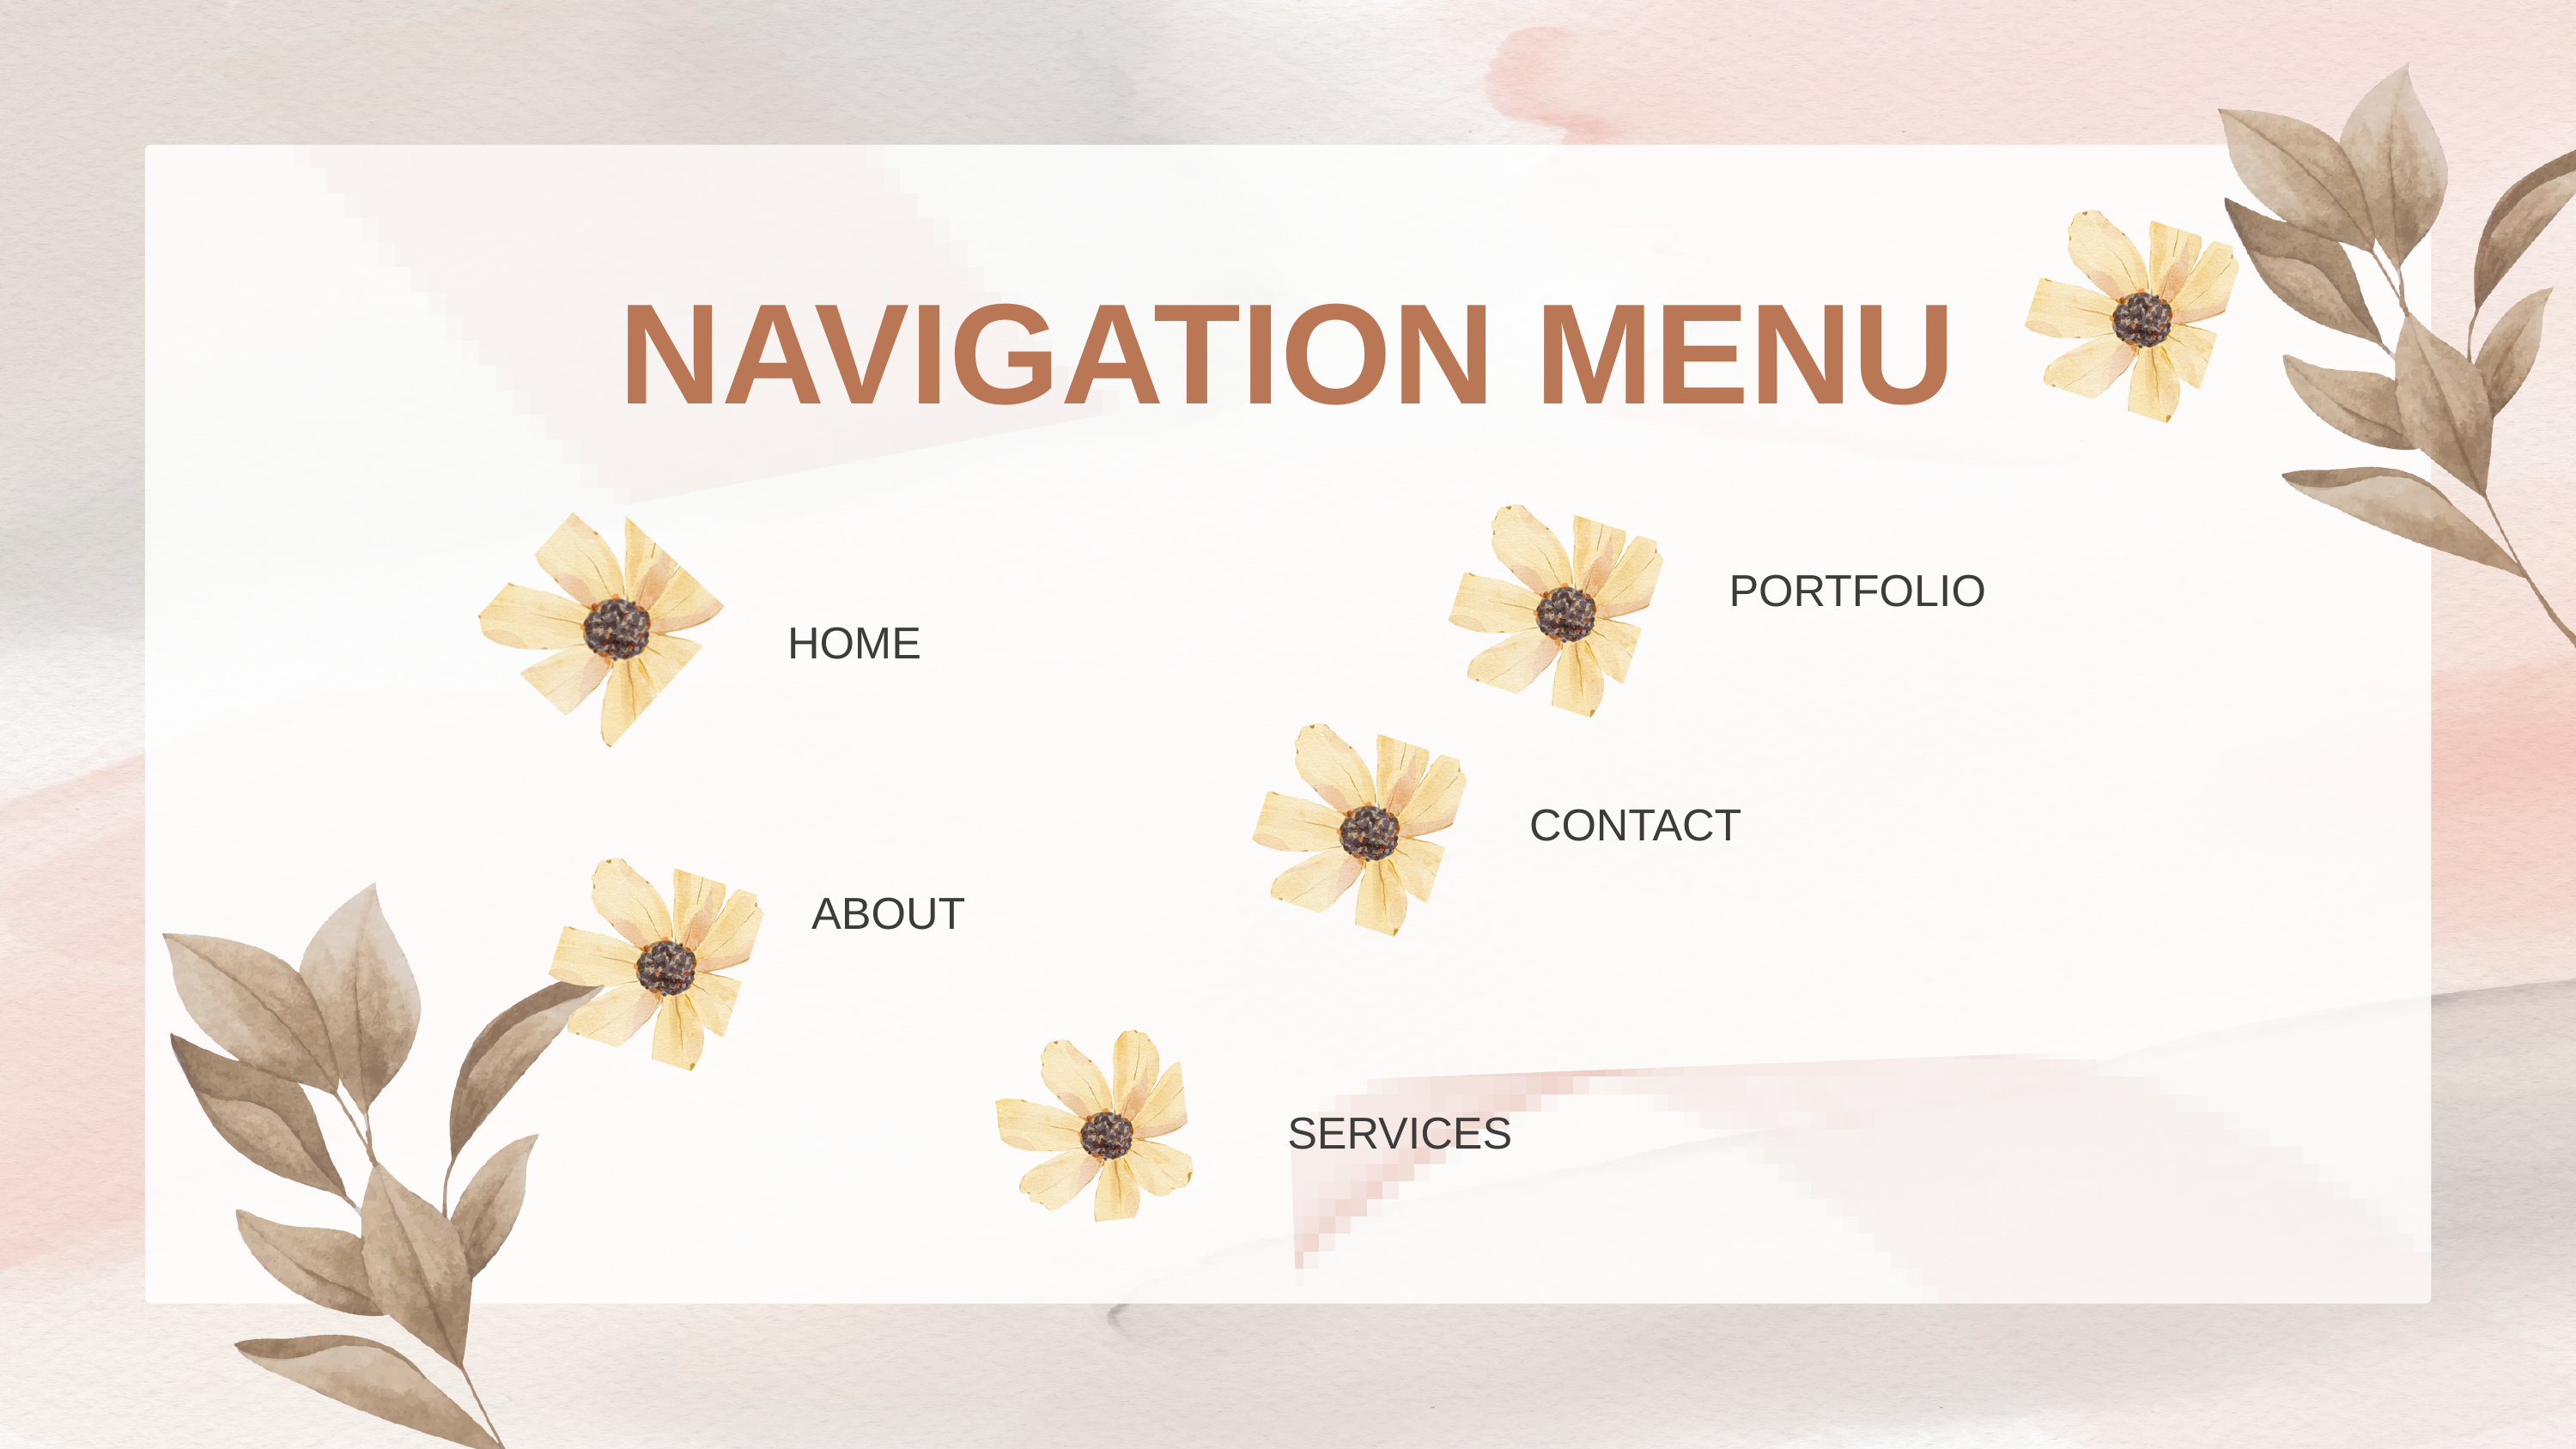

NAVIGATION MENU

PORTFOLIO
HOME

CONTACT

ABOUT

SERVICES